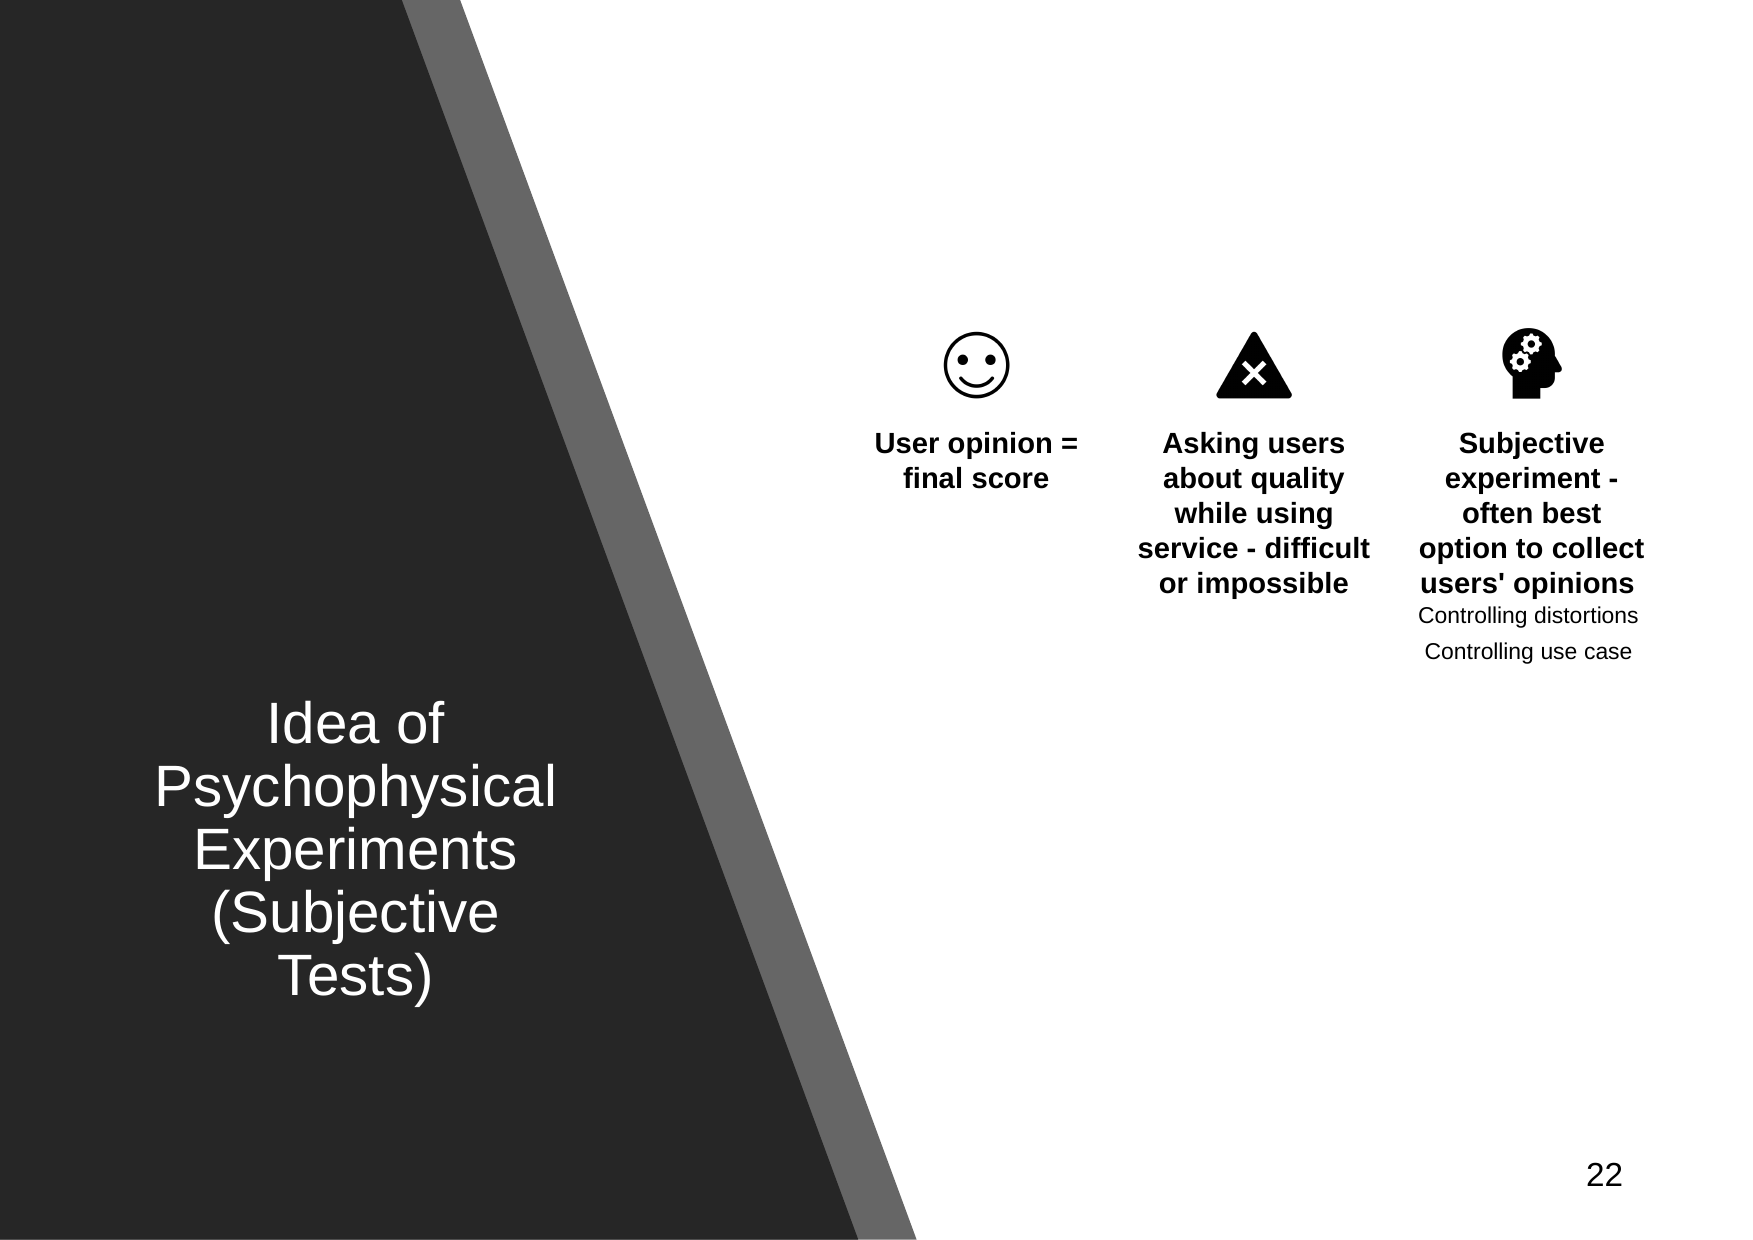

User opinion = final score
Asking users about quality while using service - difficult or impossible
Subjective experiment - often best option to collect users' opinions
Controlling distortions
Controlling use case
# Idea of Psychophysical Experiments (Subjective Tests)
22